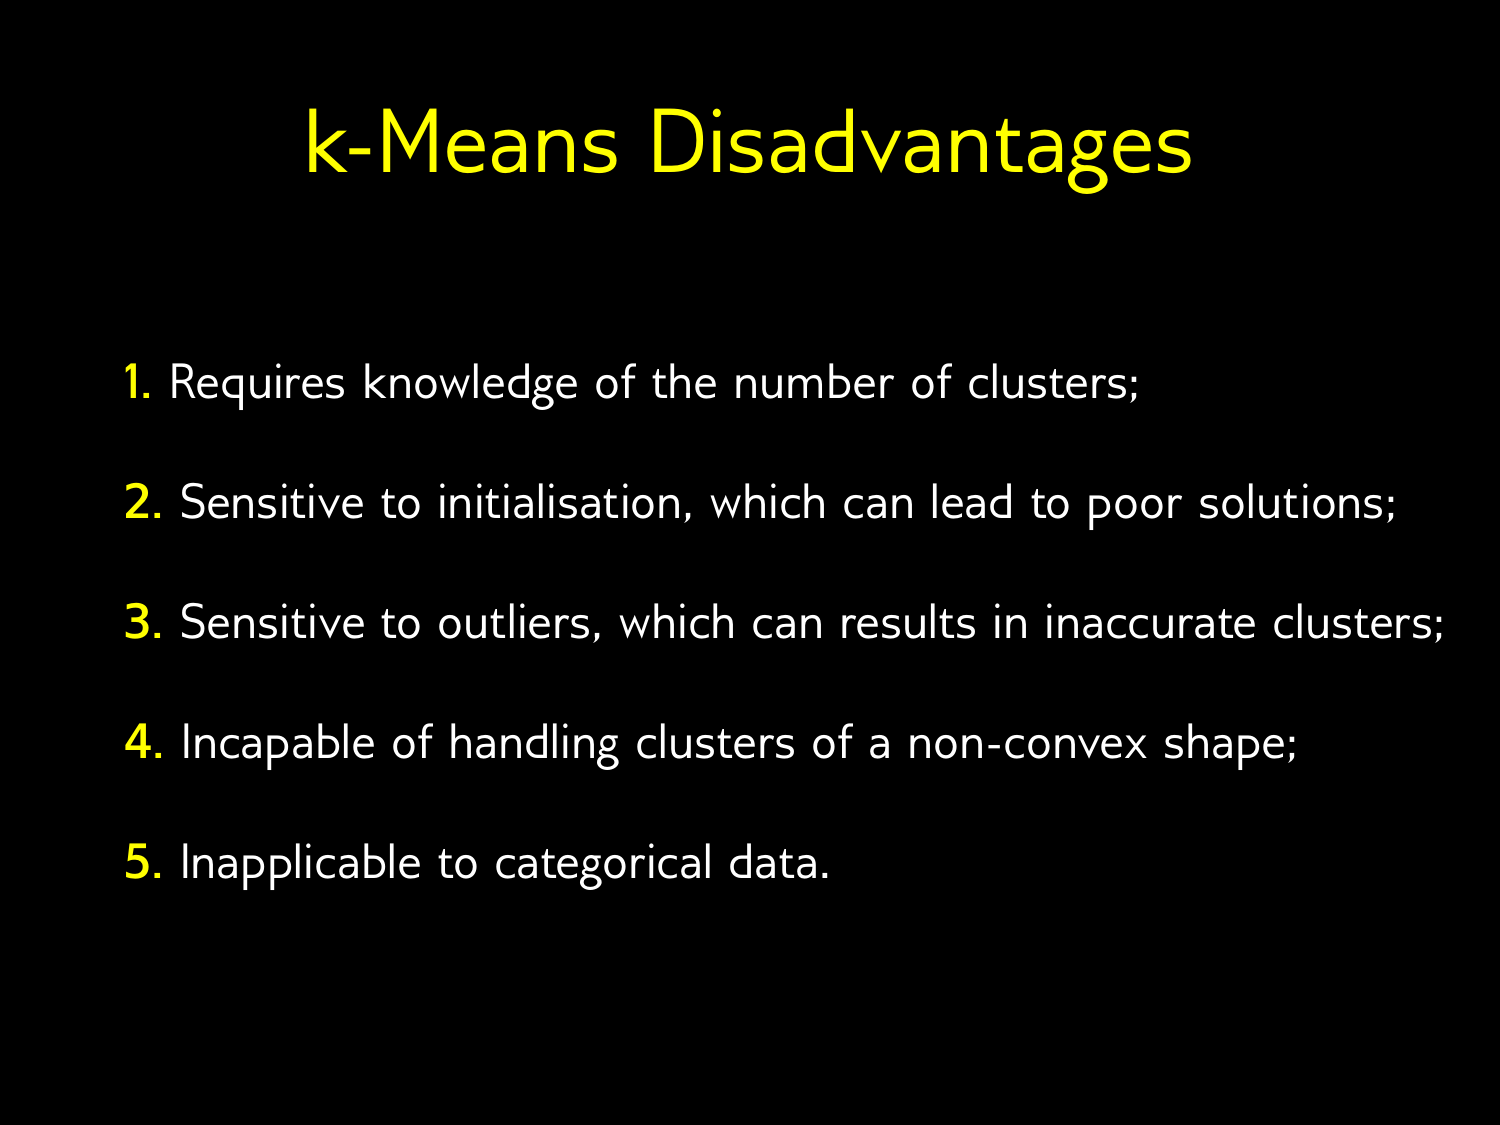

# k-Means Disadvantages
1. Requires knowledge of the number of clusters;

2. Sensitive to initialisation, which can lead to poor solutions;

3. Sensitive to outliers, which can results in inaccurate clusters;

4. Incapable of handling clusters of a non-convex shape;

5. Inapplicable to categorical data.